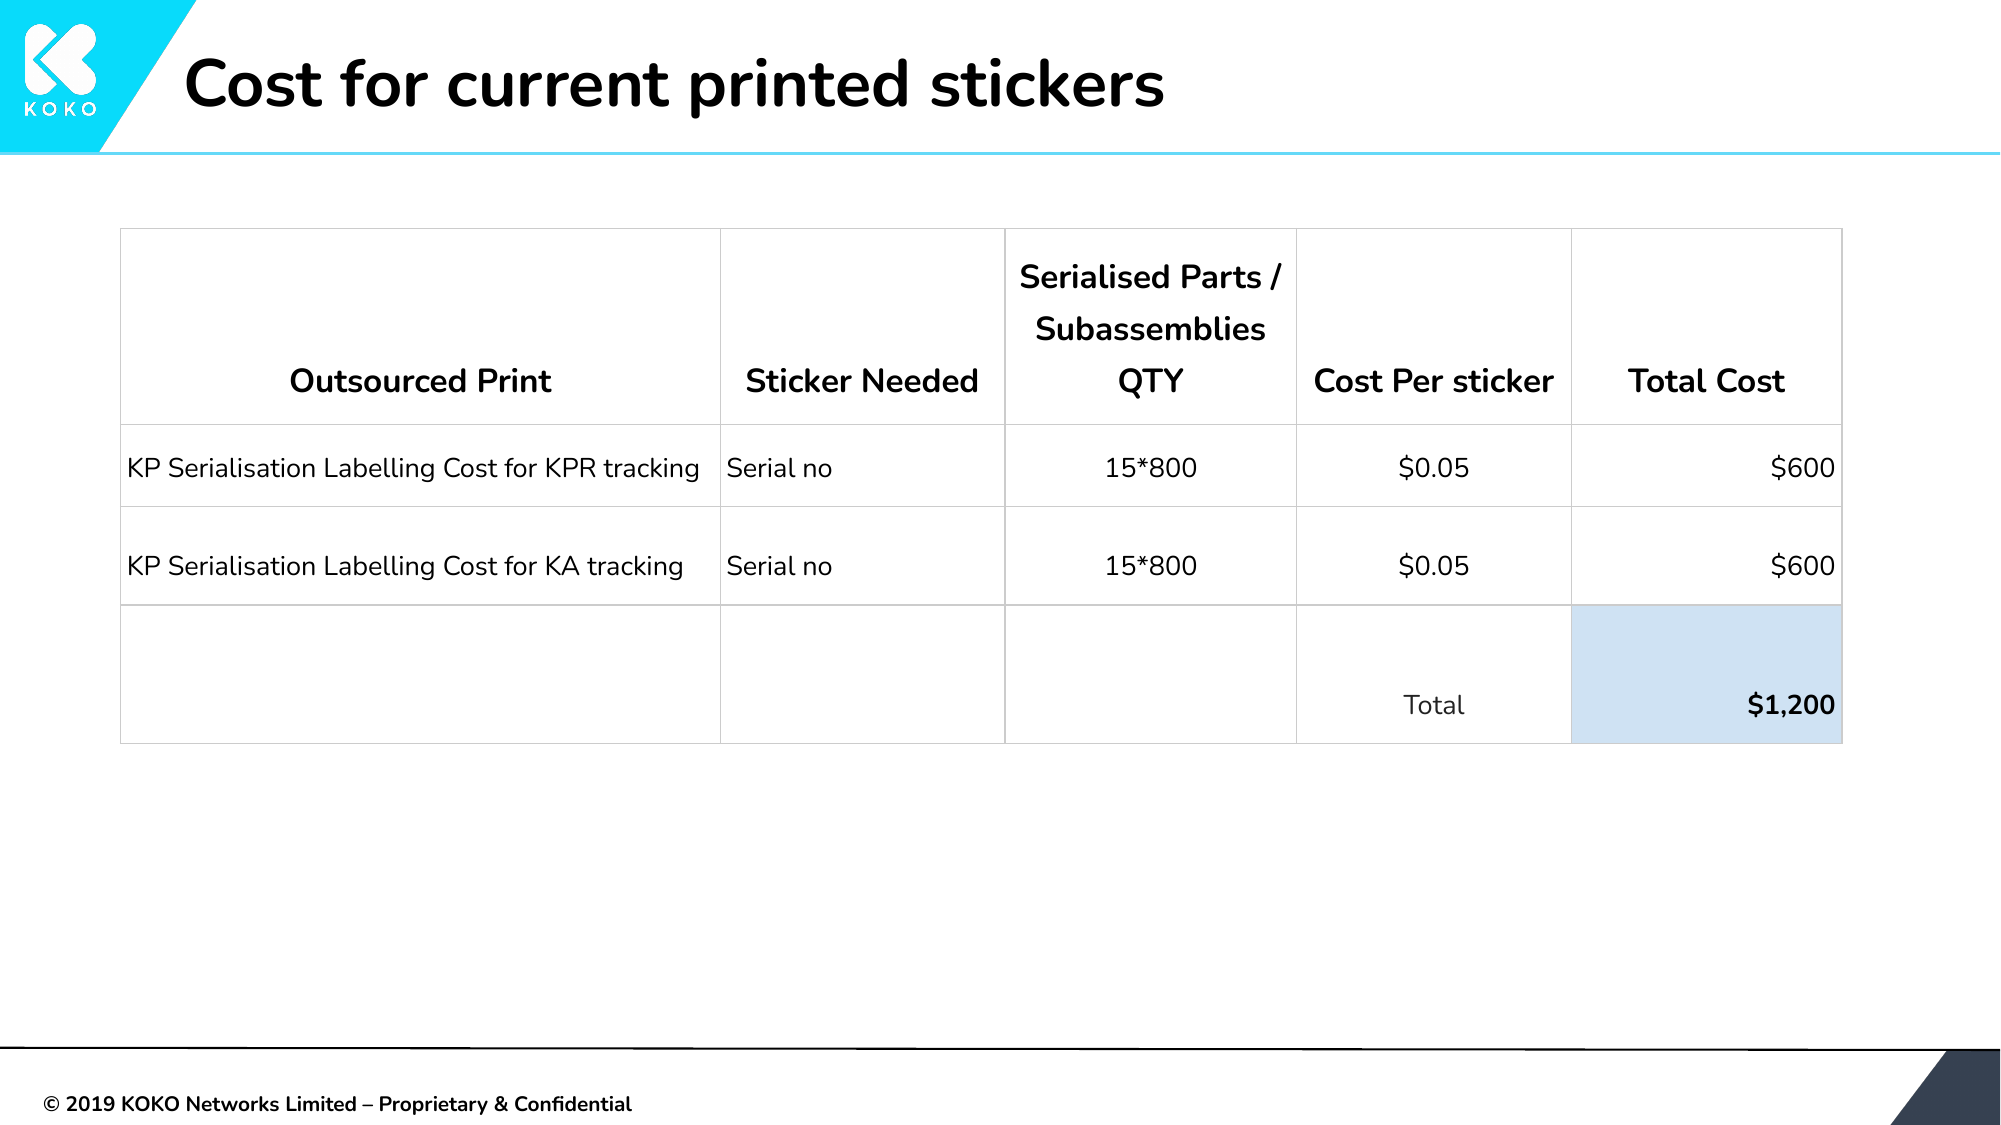

# Cost for current printed stickers
| Outsourced Print | Sticker Needed | Serialised Parts / Subassemblies QTY | Cost Per sticker | Total Cost |
| --- | --- | --- | --- | --- |
| KP Serialisation Labelling Cost for KPR tracking | Serial no | 15\*800 | $0.05 | $600 |
| KP Serialisation Labelling Cost for KA tracking | Serial no | 15\*800 | $0.05 | $600 |
|  |  |  | Total | $1,200 |